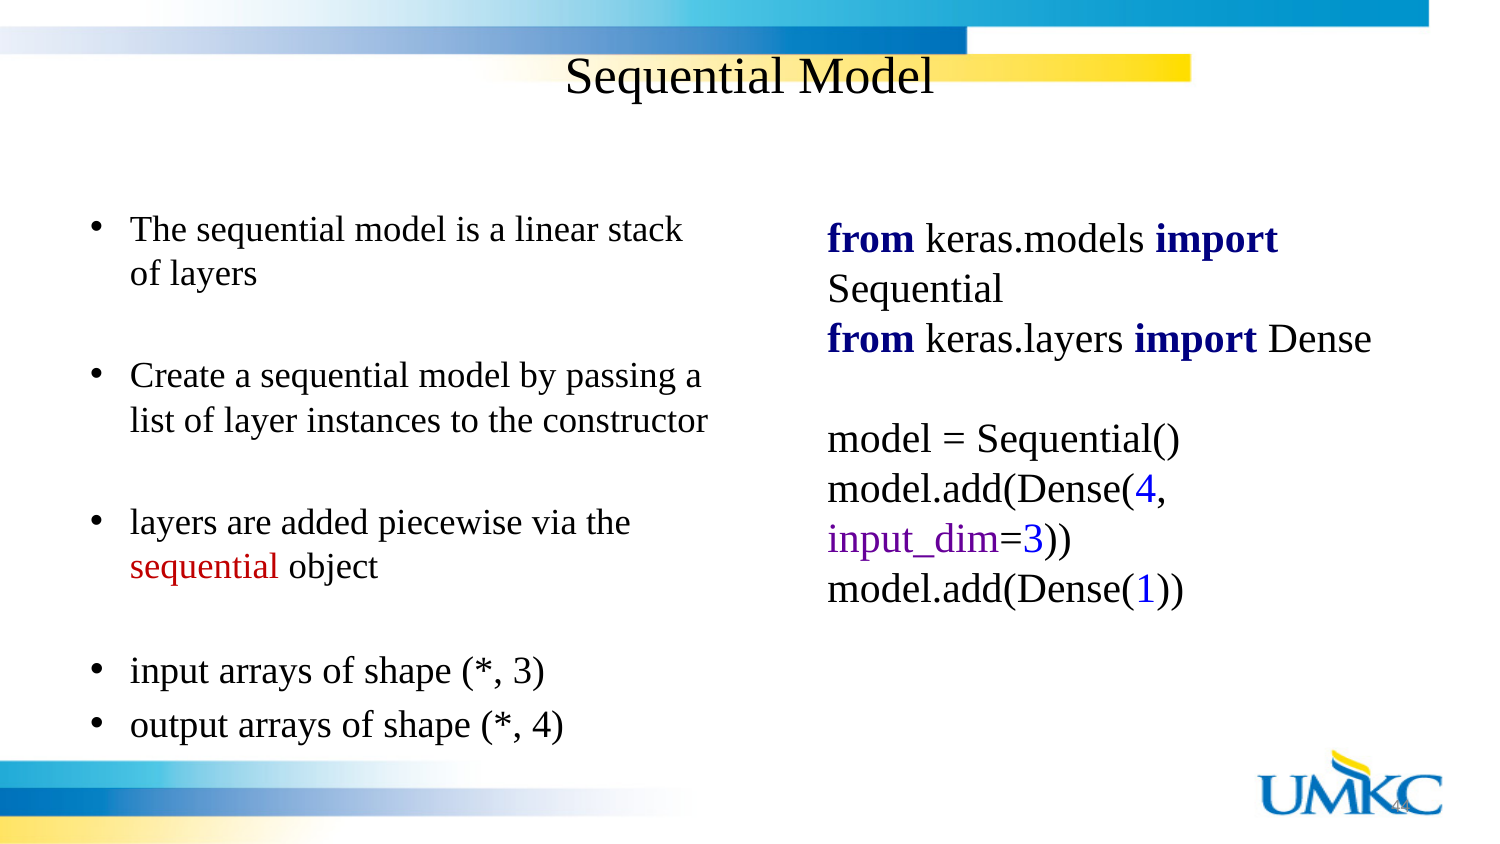

# Sequential Model
The sequential model is a linear stack of layers

Create a sequential model by passing a list of layer instances to the constructor

layers are added piecewise via the sequential object

input arrays of shape (*, 3)
output arrays of shape (*, 4)
from keras.models import Sequential
from keras.layers import Dense
model = Sequential()
model.add(Dense(4, input_dim=3))
model.add(Dense(1))

44